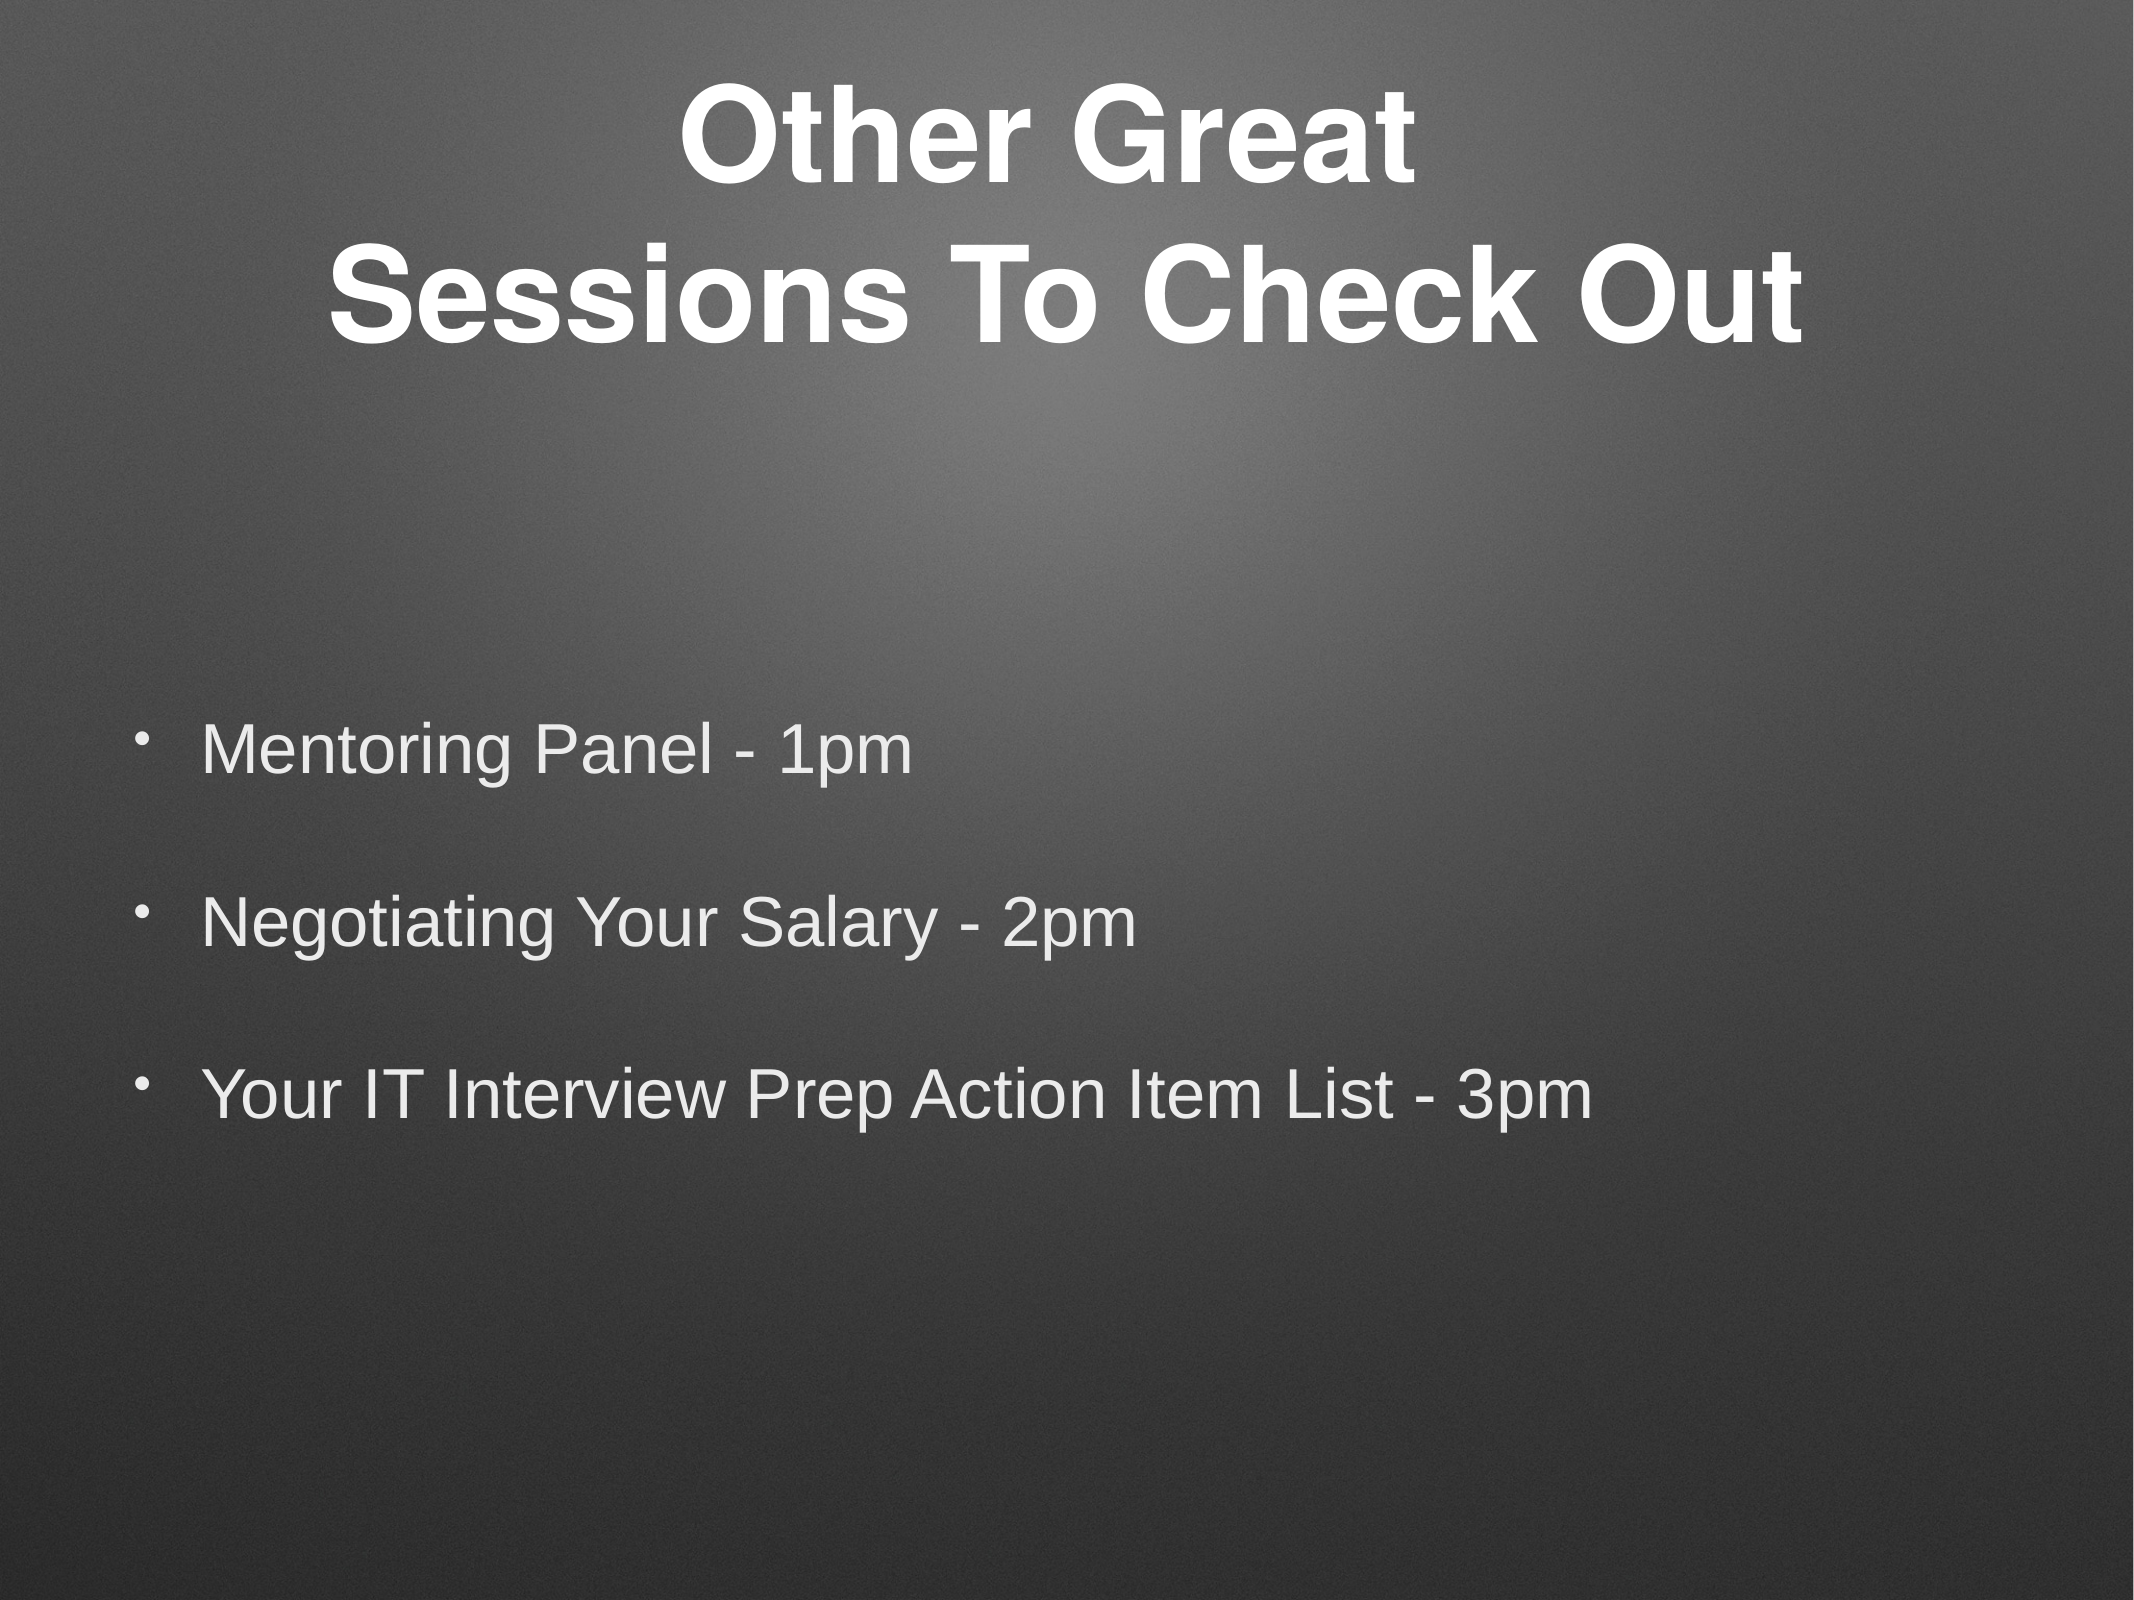

# Other Great
Sessions To Check Out
Mentoring Panel - 1pm
Negotiating Your Salary - 2pm
Your IT Interview Prep Action Item List - 3pm